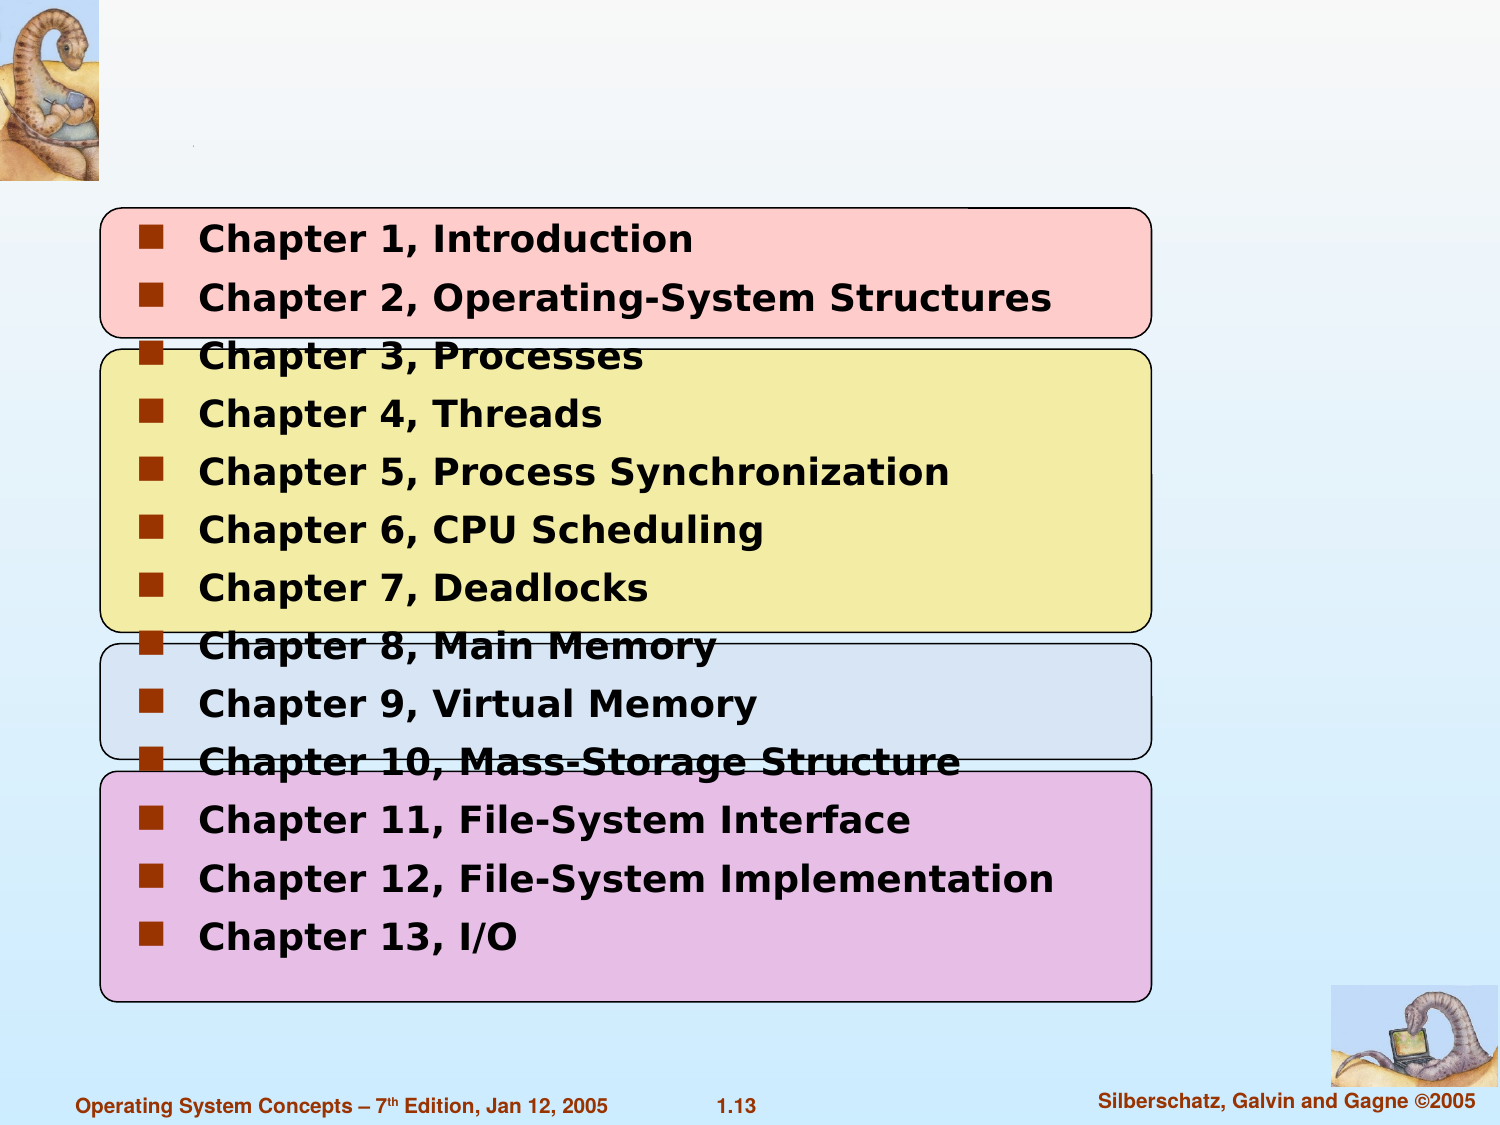

Chapter 1, Introduction
Chapter 2, Operating-System Structures
Chapter 3, Processes
Chapter 4, Threads
Chapter 5, Process Synchronization
Chapter 6, CPU Scheduling
Chapter 7, Deadlocks
Chapter 8, Main Memory
Chapter 9, Virtual Memory
Chapter 10, Mass-Storage Structure
Chapter 11, File-System Interface
Chapter 12, File-System Implementation
Chapter 13, I/O